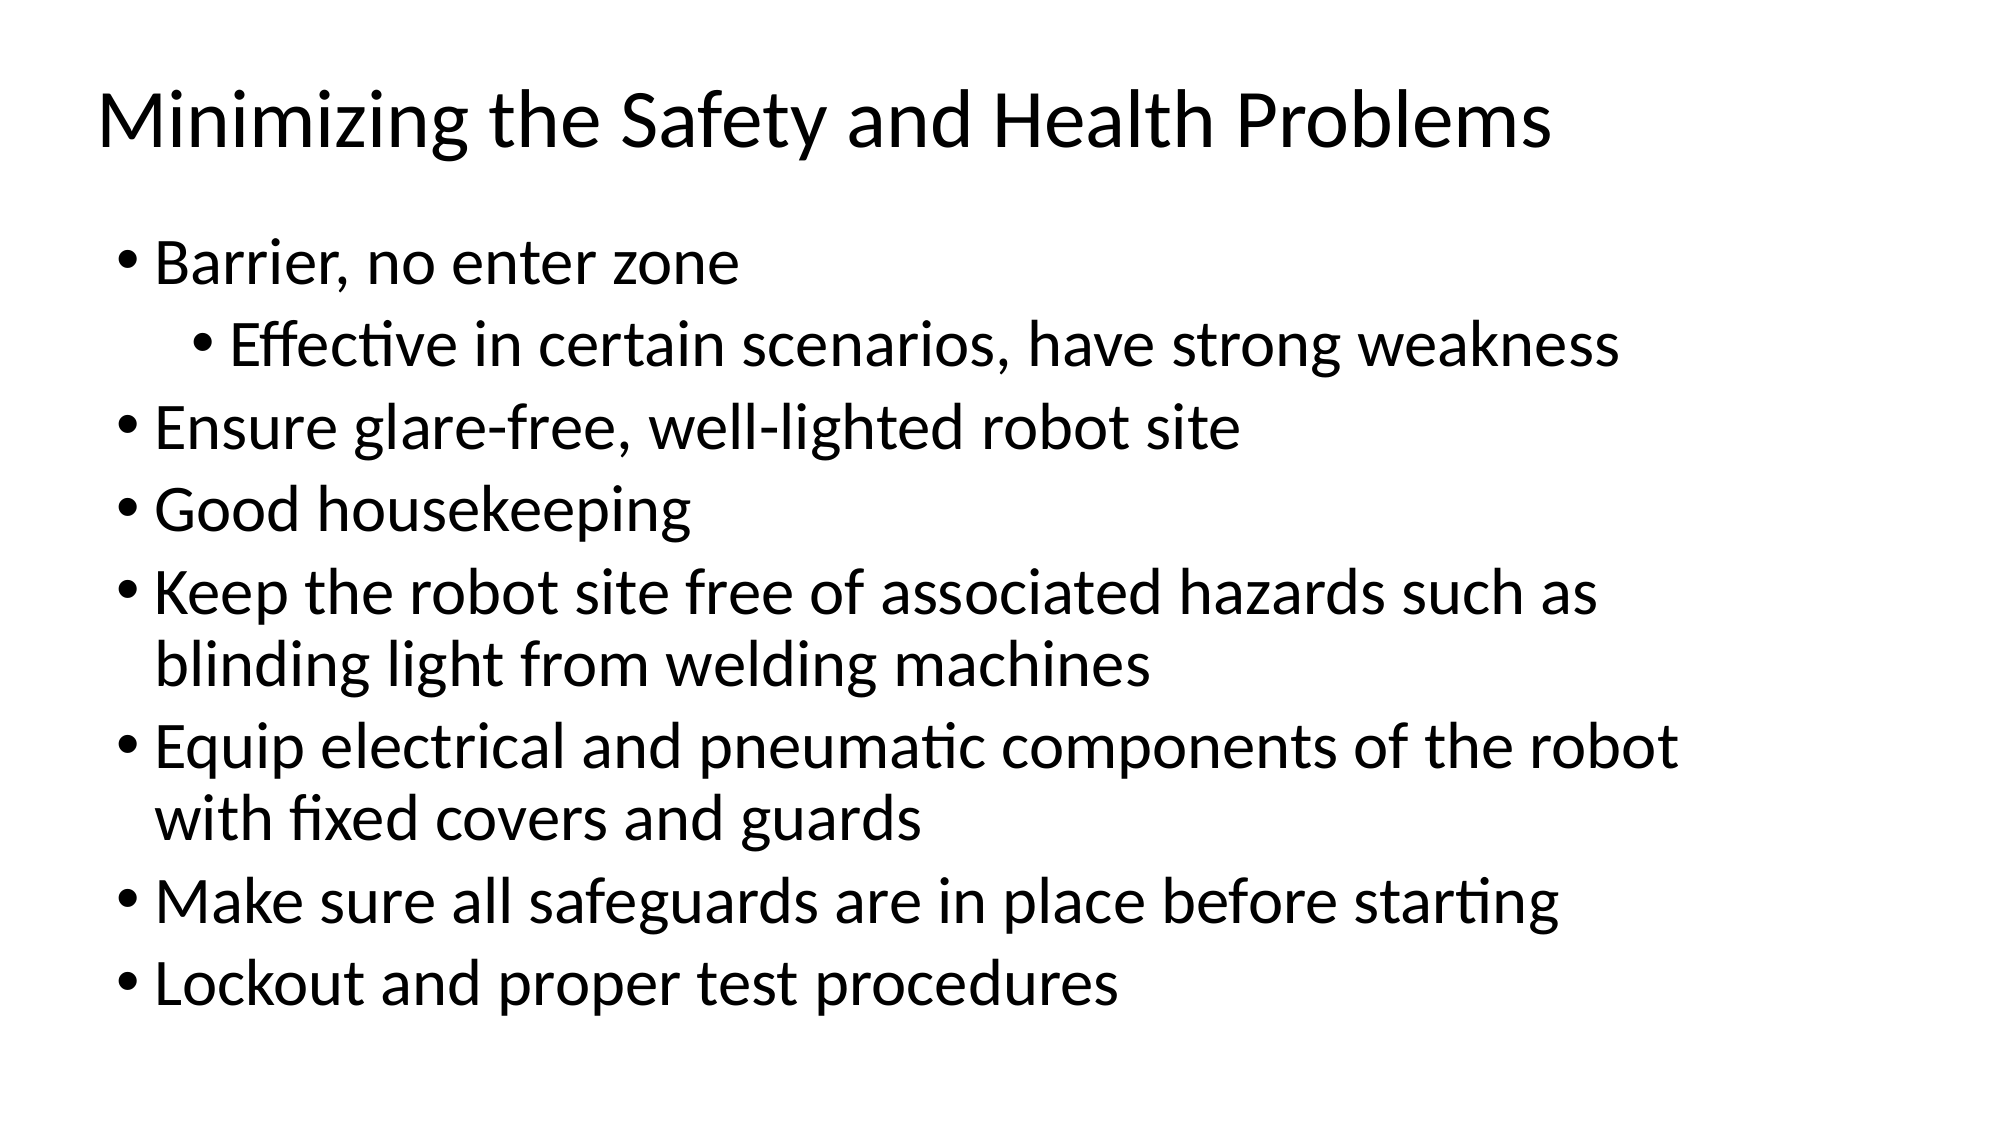

# Minimizing the Safety and Health Problems
Barrier, no enter zone
Effective in certain scenarios, have strong weakness
Ensure glare-free, well-lighted robot site
Good housekeeping
Keep the robot site free of associated hazards such as blinding light from welding machines
Equip electrical and pneumatic components of the robot with fixed covers and guards
Make sure all safeguards are in place before starting
Lockout and proper test procedures